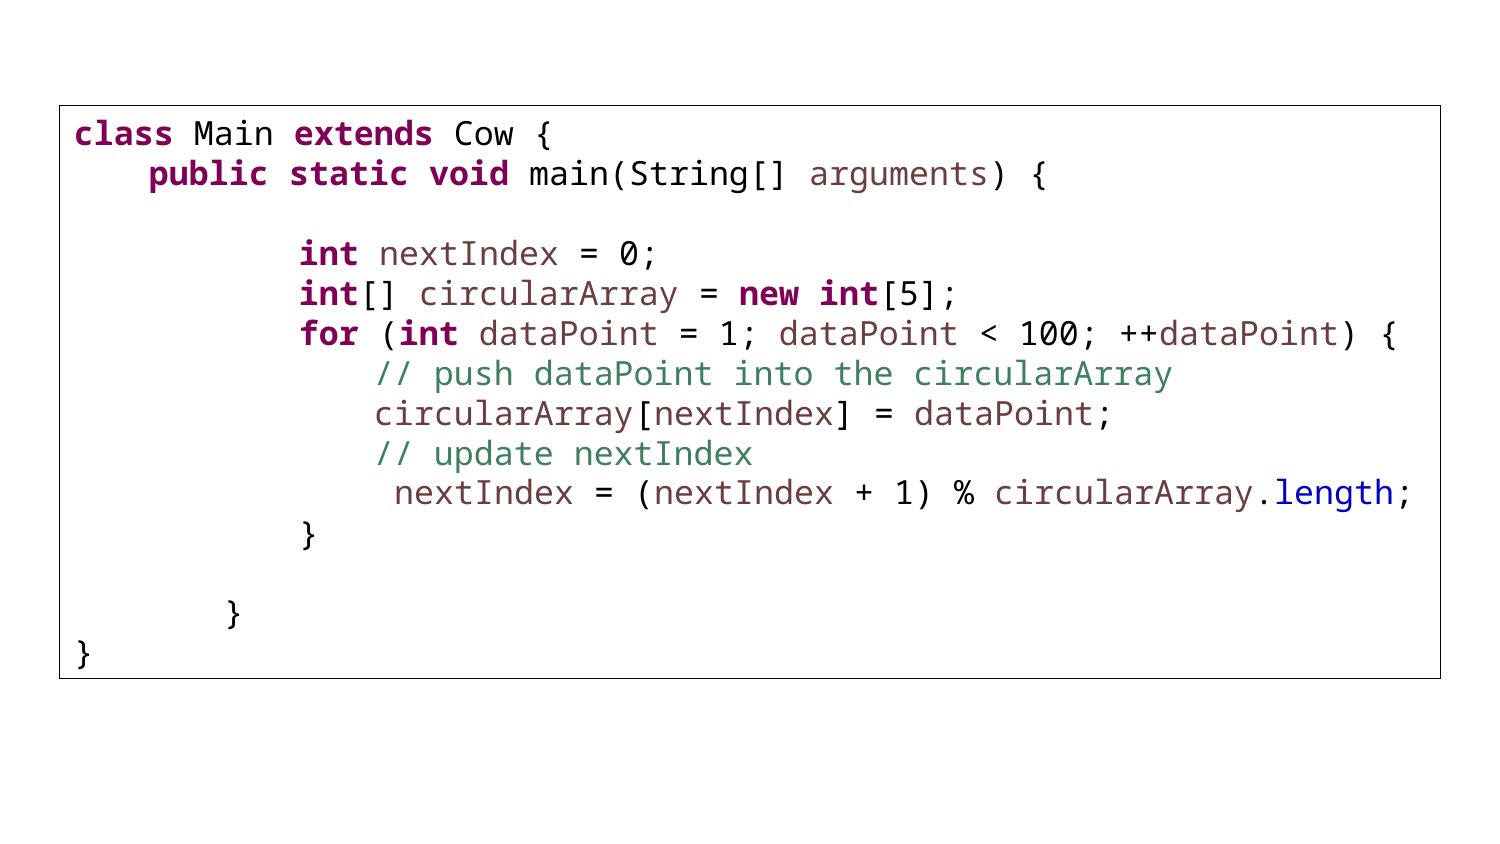

class Main extends Cow {
public static void main(String[] arguments) {

	int nextIndex = 0;
	int[] circularArray = new int[5];
	for (int dataPoint = 1; dataPoint < 100; ++dataPoint) {
	// push dataPoint into the circularArray
	circularArray[nextIndex] = dataPoint;
	// update nextIndex
	 nextIndex = (nextIndex + 1) % circularArray.length;
	}

	}
}